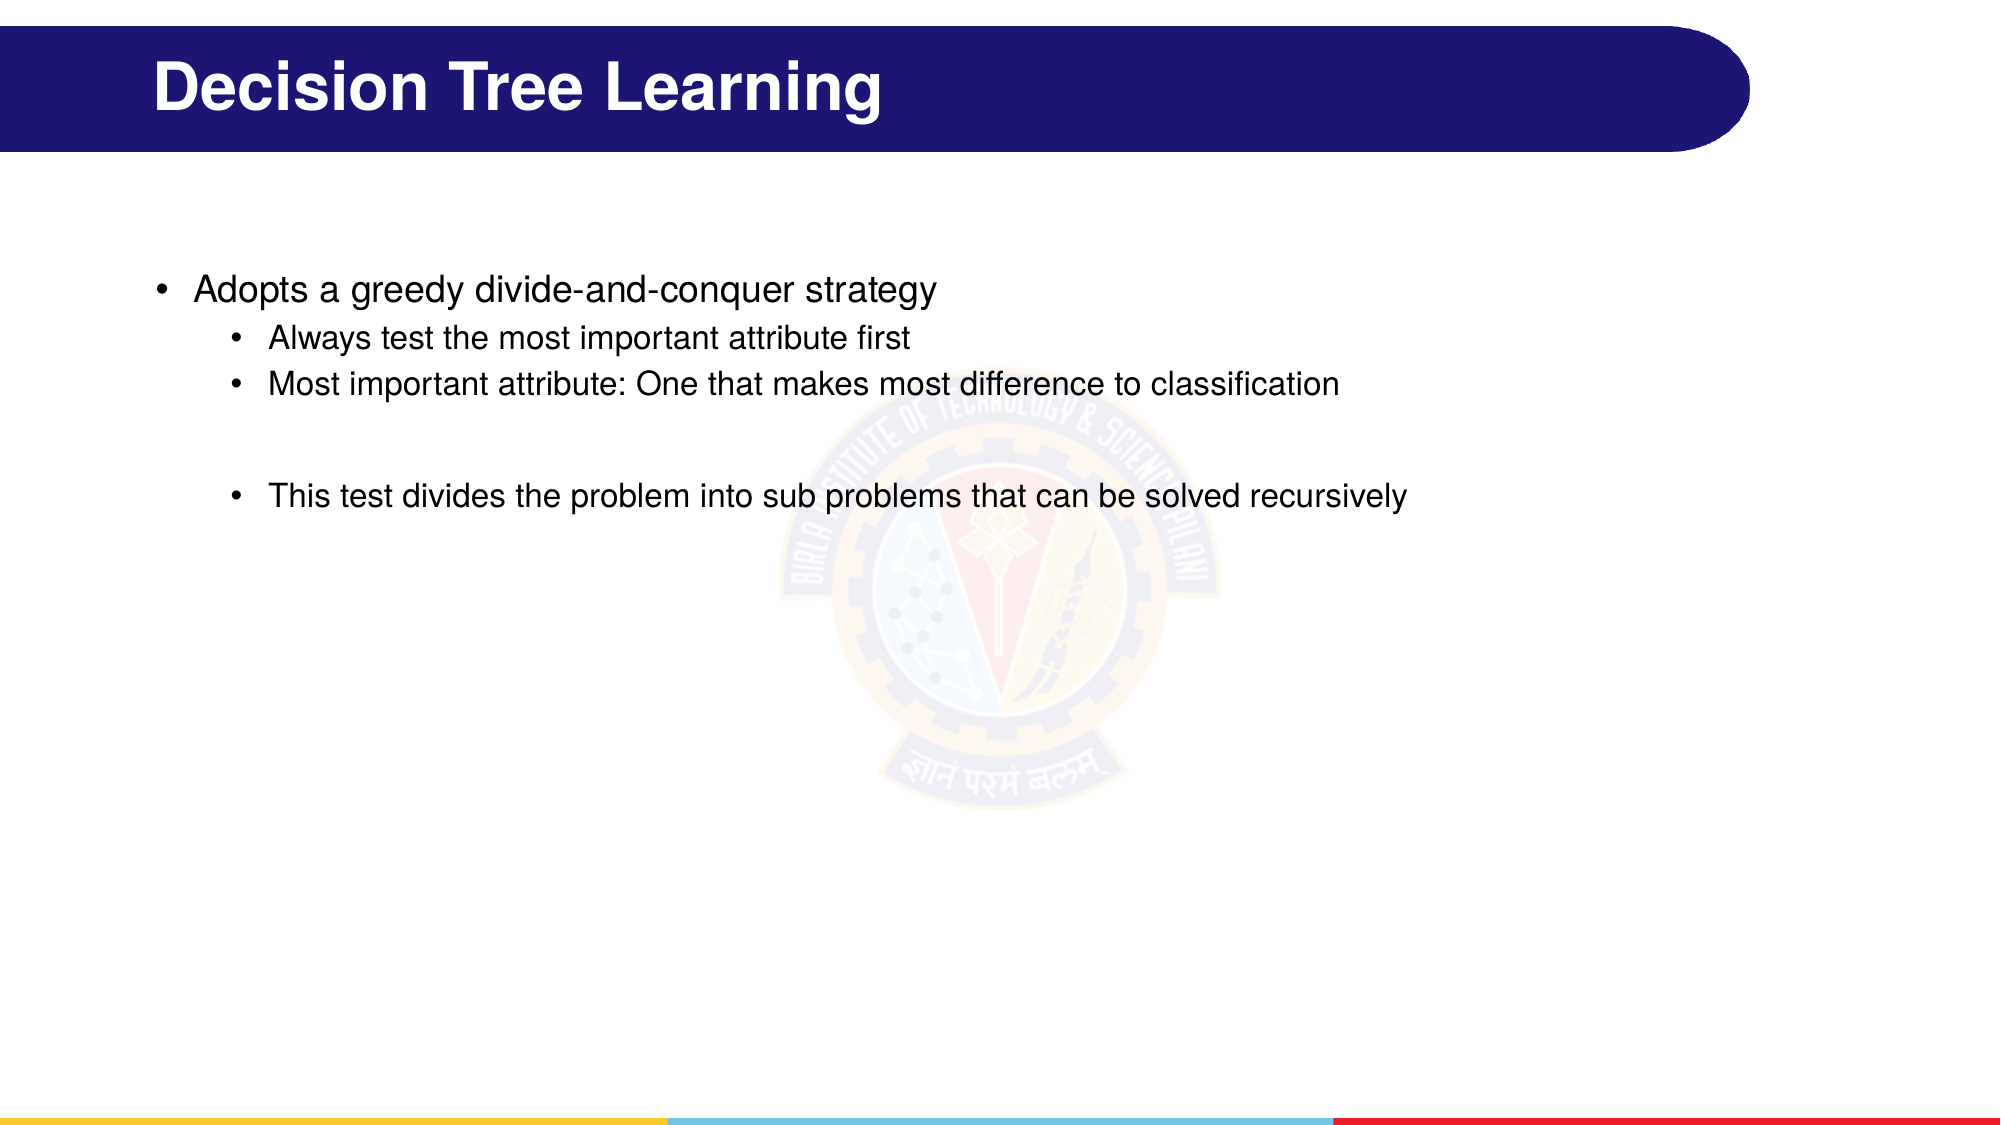

# Decision Tree Learning

Adopts a greedy divide-and-conquer strategy
Always test the most important attribute first
Most important attribute: One that makes most difference to classification

This test divides the problem into sub problems that can be solved recursively